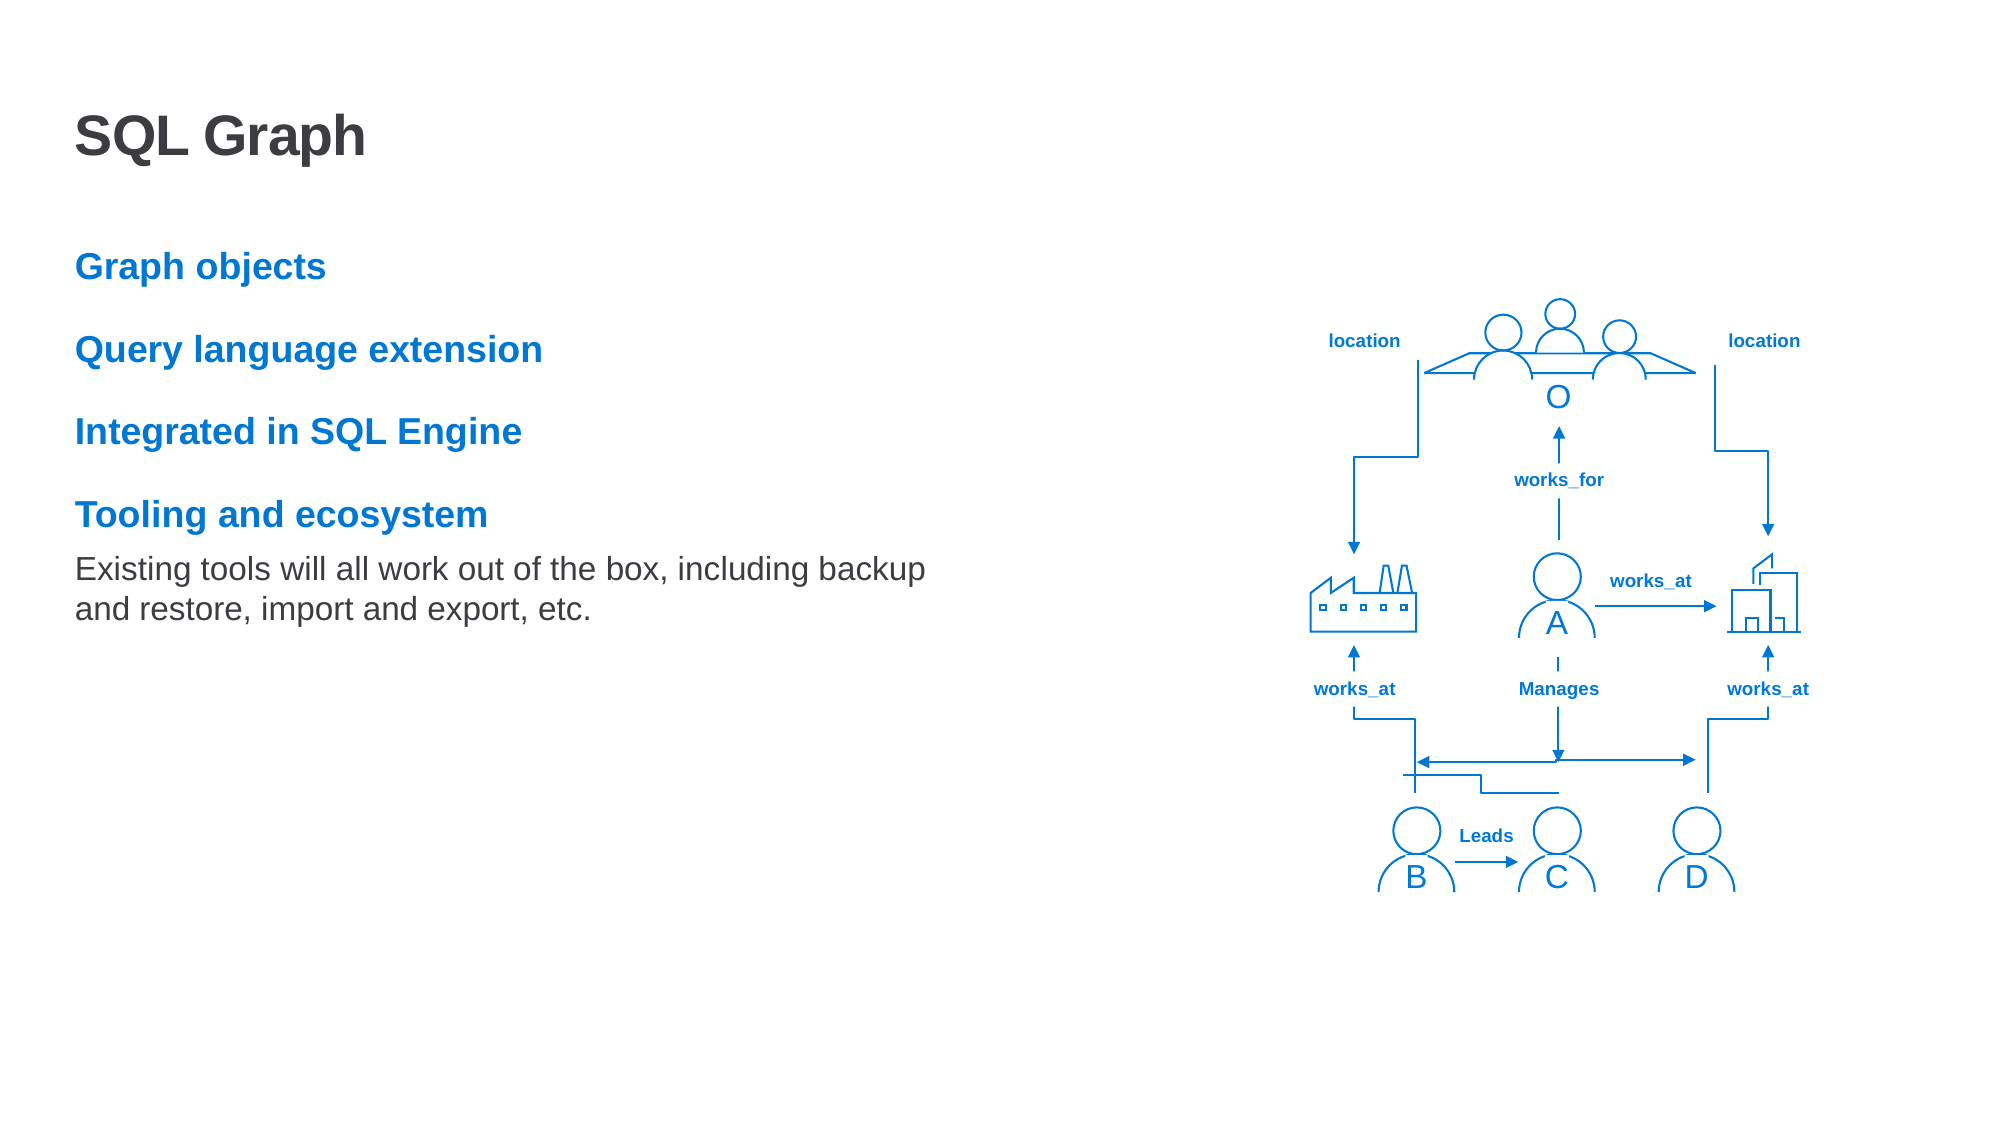

# SQL Graph
Graph objects
Query language extension
Integrated in SQL Engine
Tooling and ecosystem
Existing tools will all work out of the box, including backup and restore, import and export, etc.

location
location
O
works_for

A

works_at

works_at
Manages
works_at

B

C

D
Leads